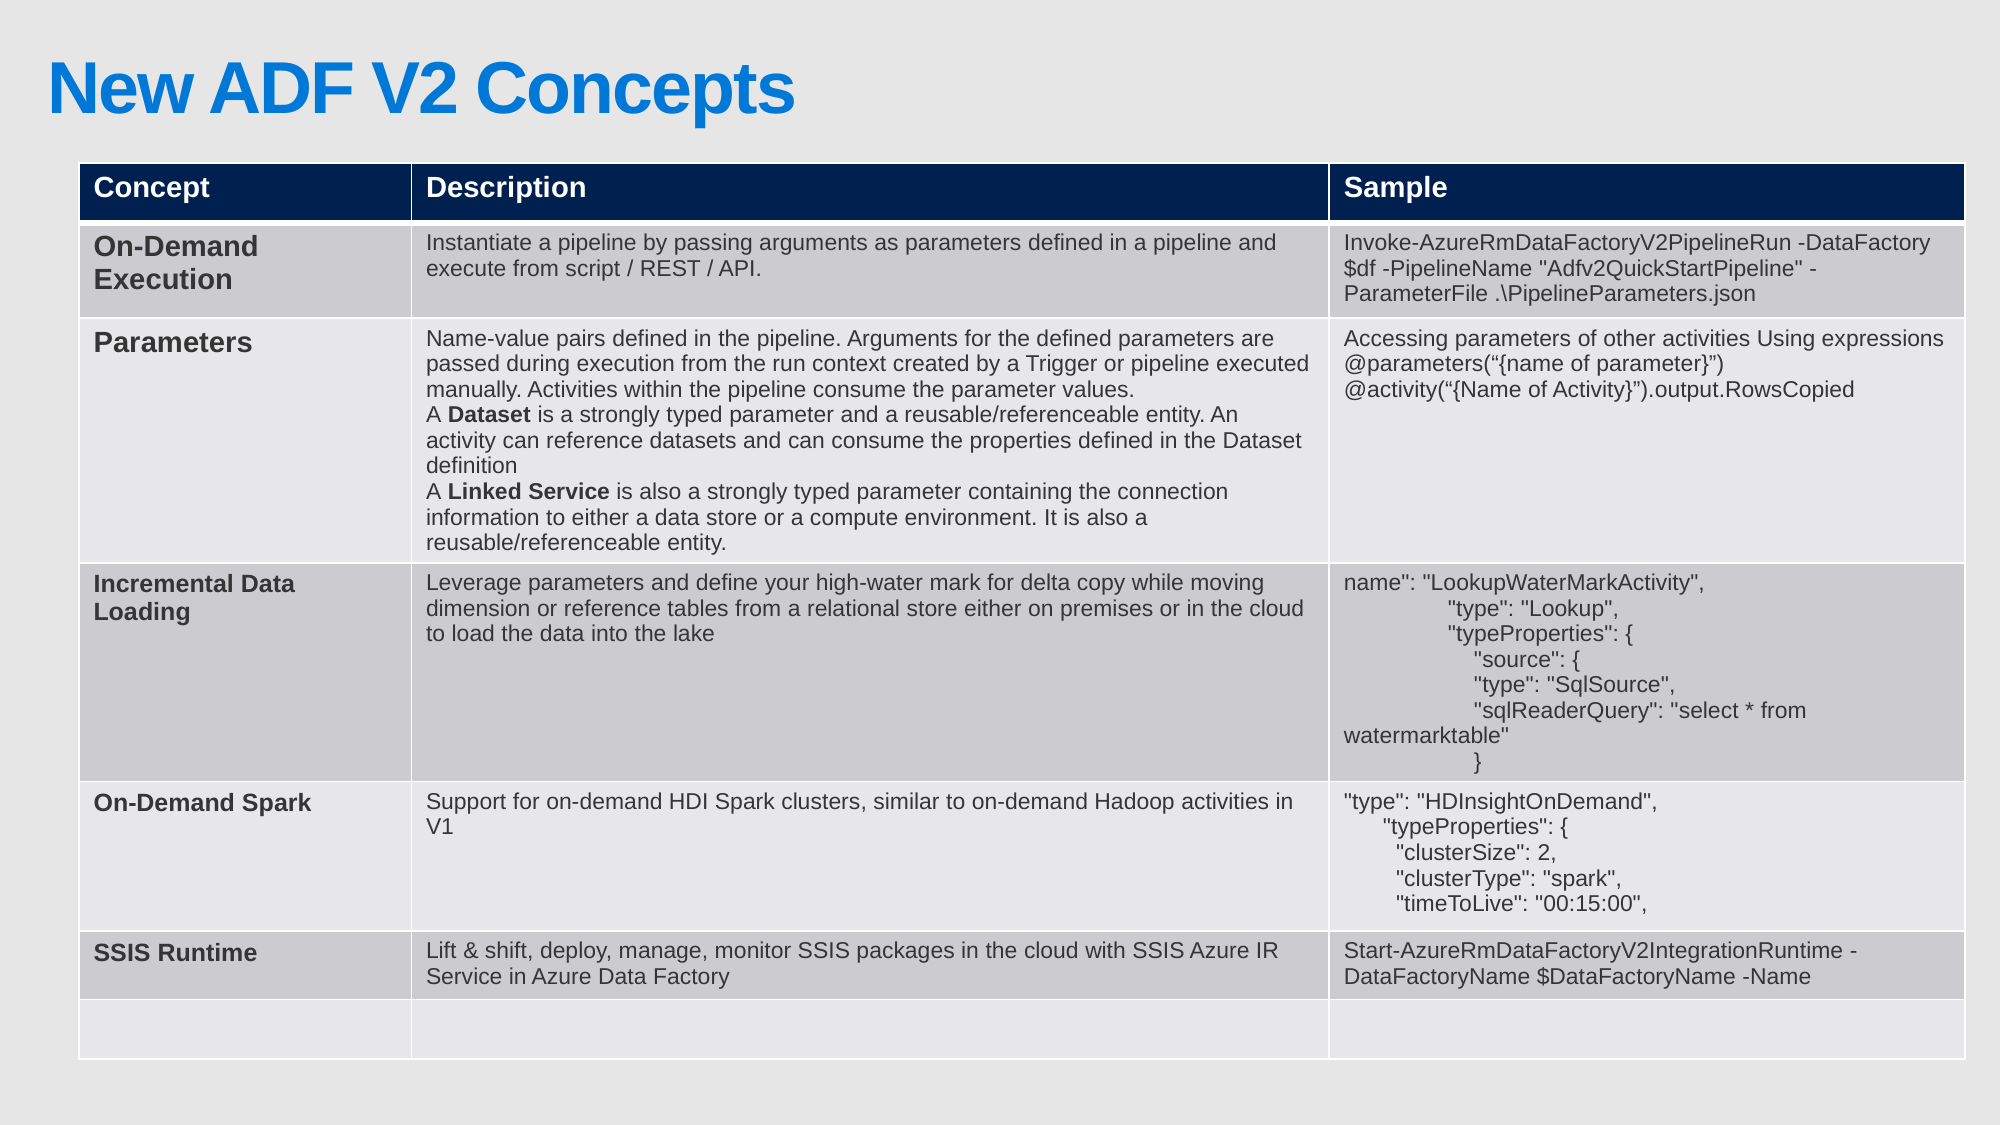

# New ADF V2 Concepts
| Concept | Description | Sample |
| --- | --- | --- |
| On-Demand Execution | Instantiate a pipeline by passing arguments as parameters defined in a pipeline and execute from script / REST / API. | Invoke-AzureRmDataFactoryV2PipelineRun -DataFactory $df -PipelineName "Adfv2QuickStartPipeline" -ParameterFile .\PipelineParameters.json |
| Parameters | Name-value pairs defined in the pipeline. Arguments for the defined parameters are passed during execution from the run context created by a Trigger or pipeline executed manually. Activities within the pipeline consume the parameter values.   A Dataset is a strongly typed parameter and a reusable/referenceable entity. An activity can reference datasets and can consume the properties defined in the Dataset definition  A Linked Service is also a strongly typed parameter containing the connection information to either a data store or a compute environment. It is also a reusable/referenceable entity. | Accessing parameters of other activities Using expressions @parameters(“{name of parameter}”) @activity(“{Name of Activity}”).output.RowsCopied |
| Incremental Data Loading | Leverage parameters and define your high-water mark for delta copy while moving dimension or reference tables from a relational store either on premises or in the cloud to load the data into the lake | name": "LookupWaterMarkActivity", "type": "Lookup", "typeProperties": { "source": { "type": "SqlSource", "sqlReaderQuery": "select \* from watermarktable" } |
| On-Demand Spark | Support for on-demand HDI Spark clusters, similar to on-demand Hadoop activities in V1 | "type": "HDInsightOnDemand", "typeProperties": { "clusterSize": 2, "clusterType": "spark", "timeToLive": "00:15:00", |
| SSIS Runtime | Lift & shift, deploy, manage, monitor SSIS packages in the cloud with SSIS Azure IR Service in Azure Data Factory | Start-AzureRmDataFactoryV2IntegrationRuntime -DataFactoryName $DataFactoryName -Name |
|  |  |  |